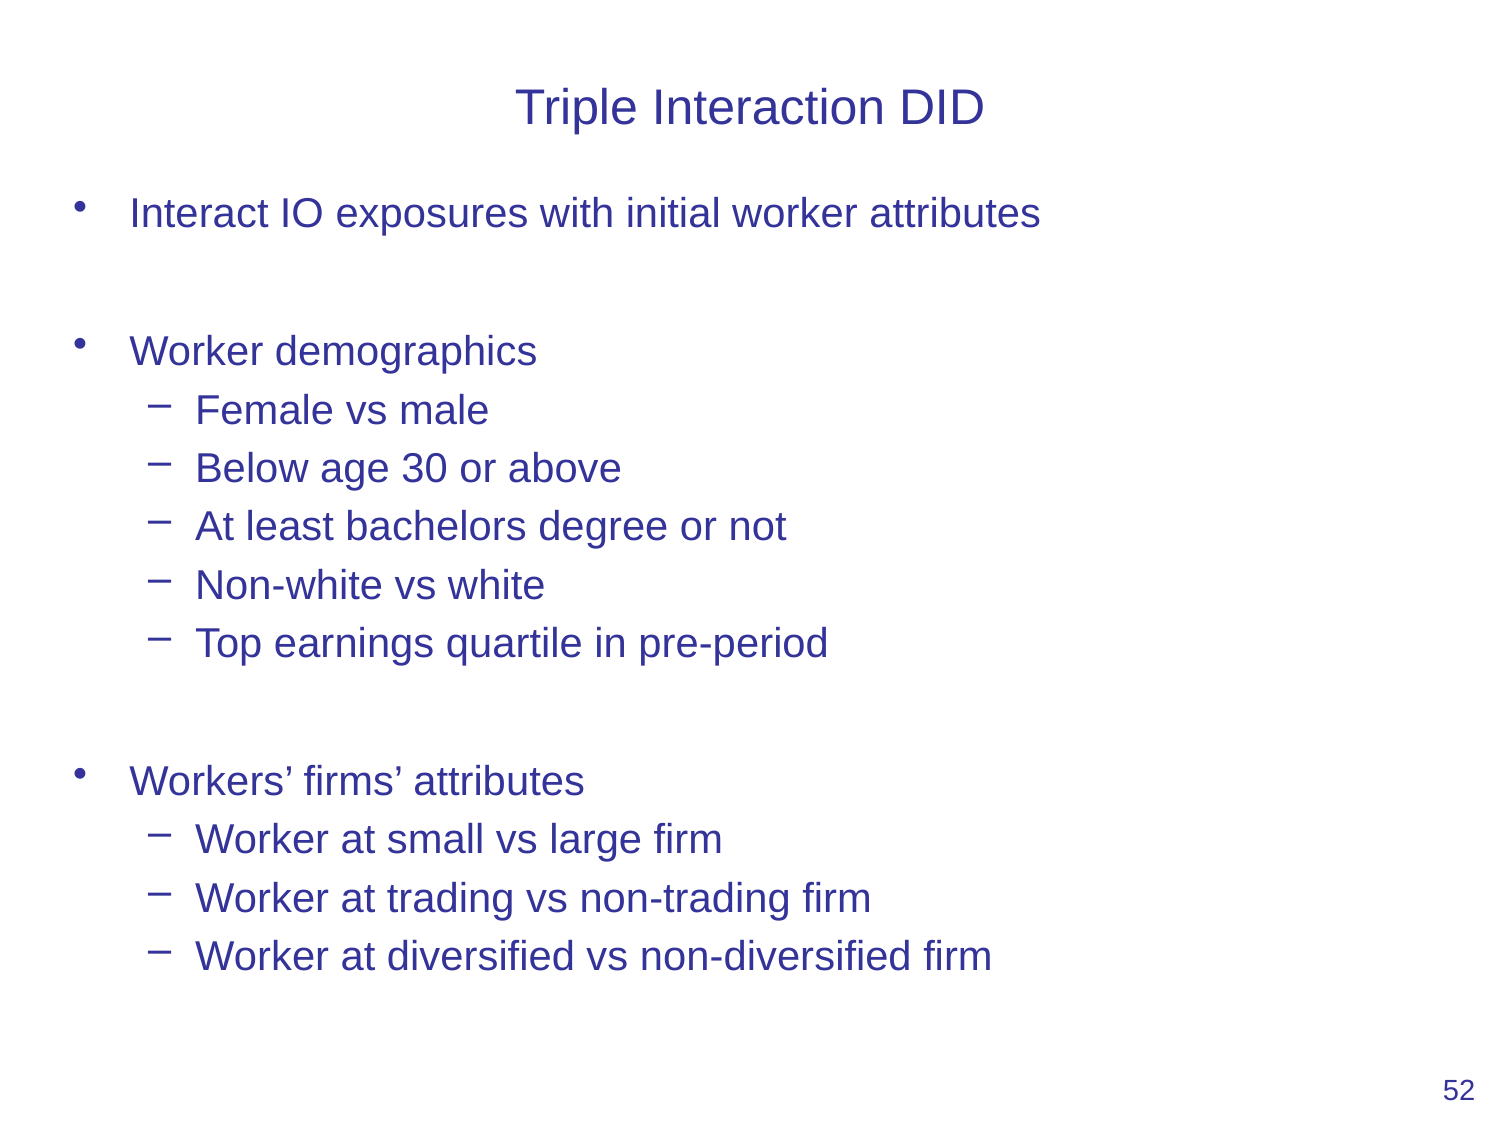

# Triple Interaction DID
Interact IO exposures with initial worker attributes

Worker demographics
Female vs male
Below age 30 or above
At least bachelors degree or not
Non-white vs white
Top earnings quartile in pre-period

Workers’ firms’ attributes
Worker at small vs large firm
Worker at trading vs non-trading firm
Worker at diversified vs non-diversified firm

52